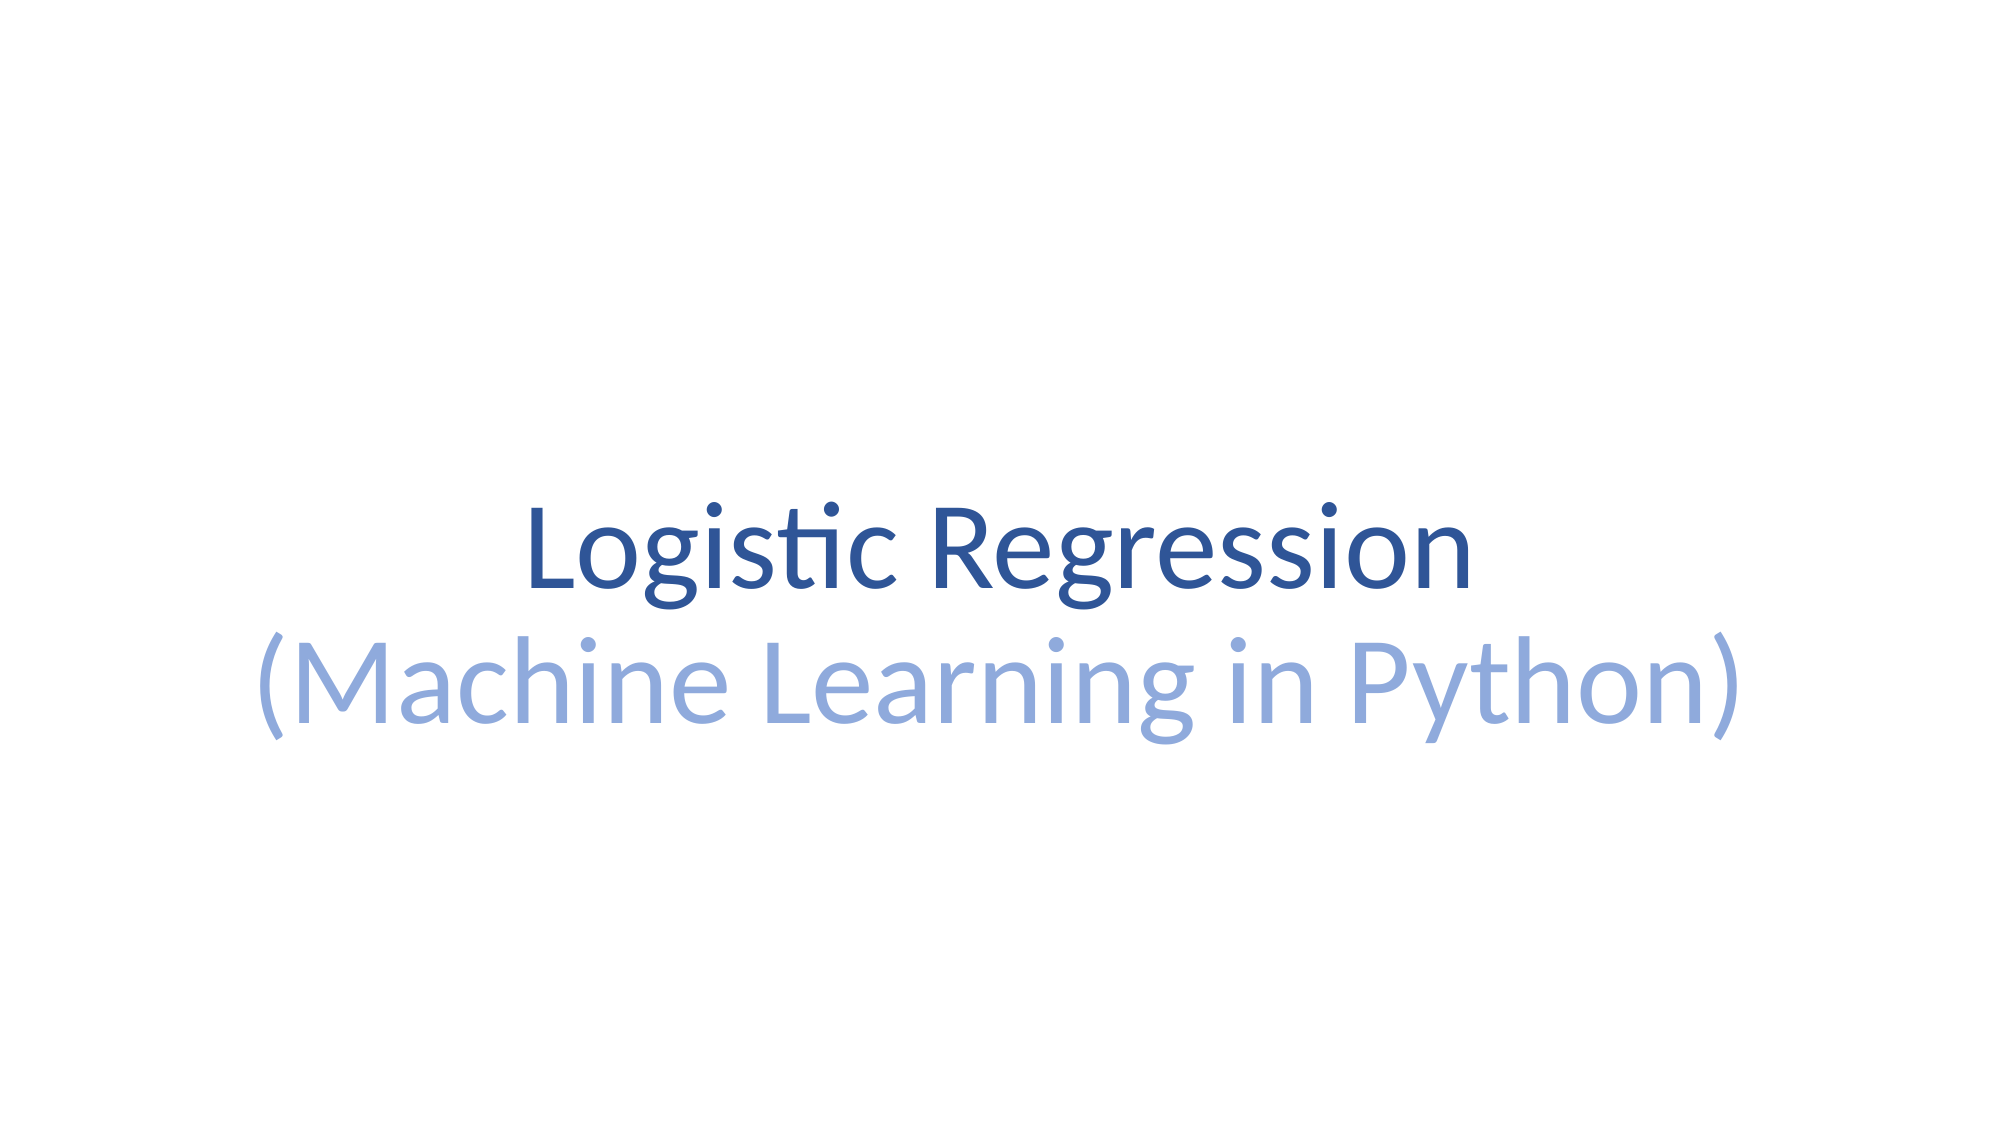

# Logistic Regression (Machine Learning in Python)